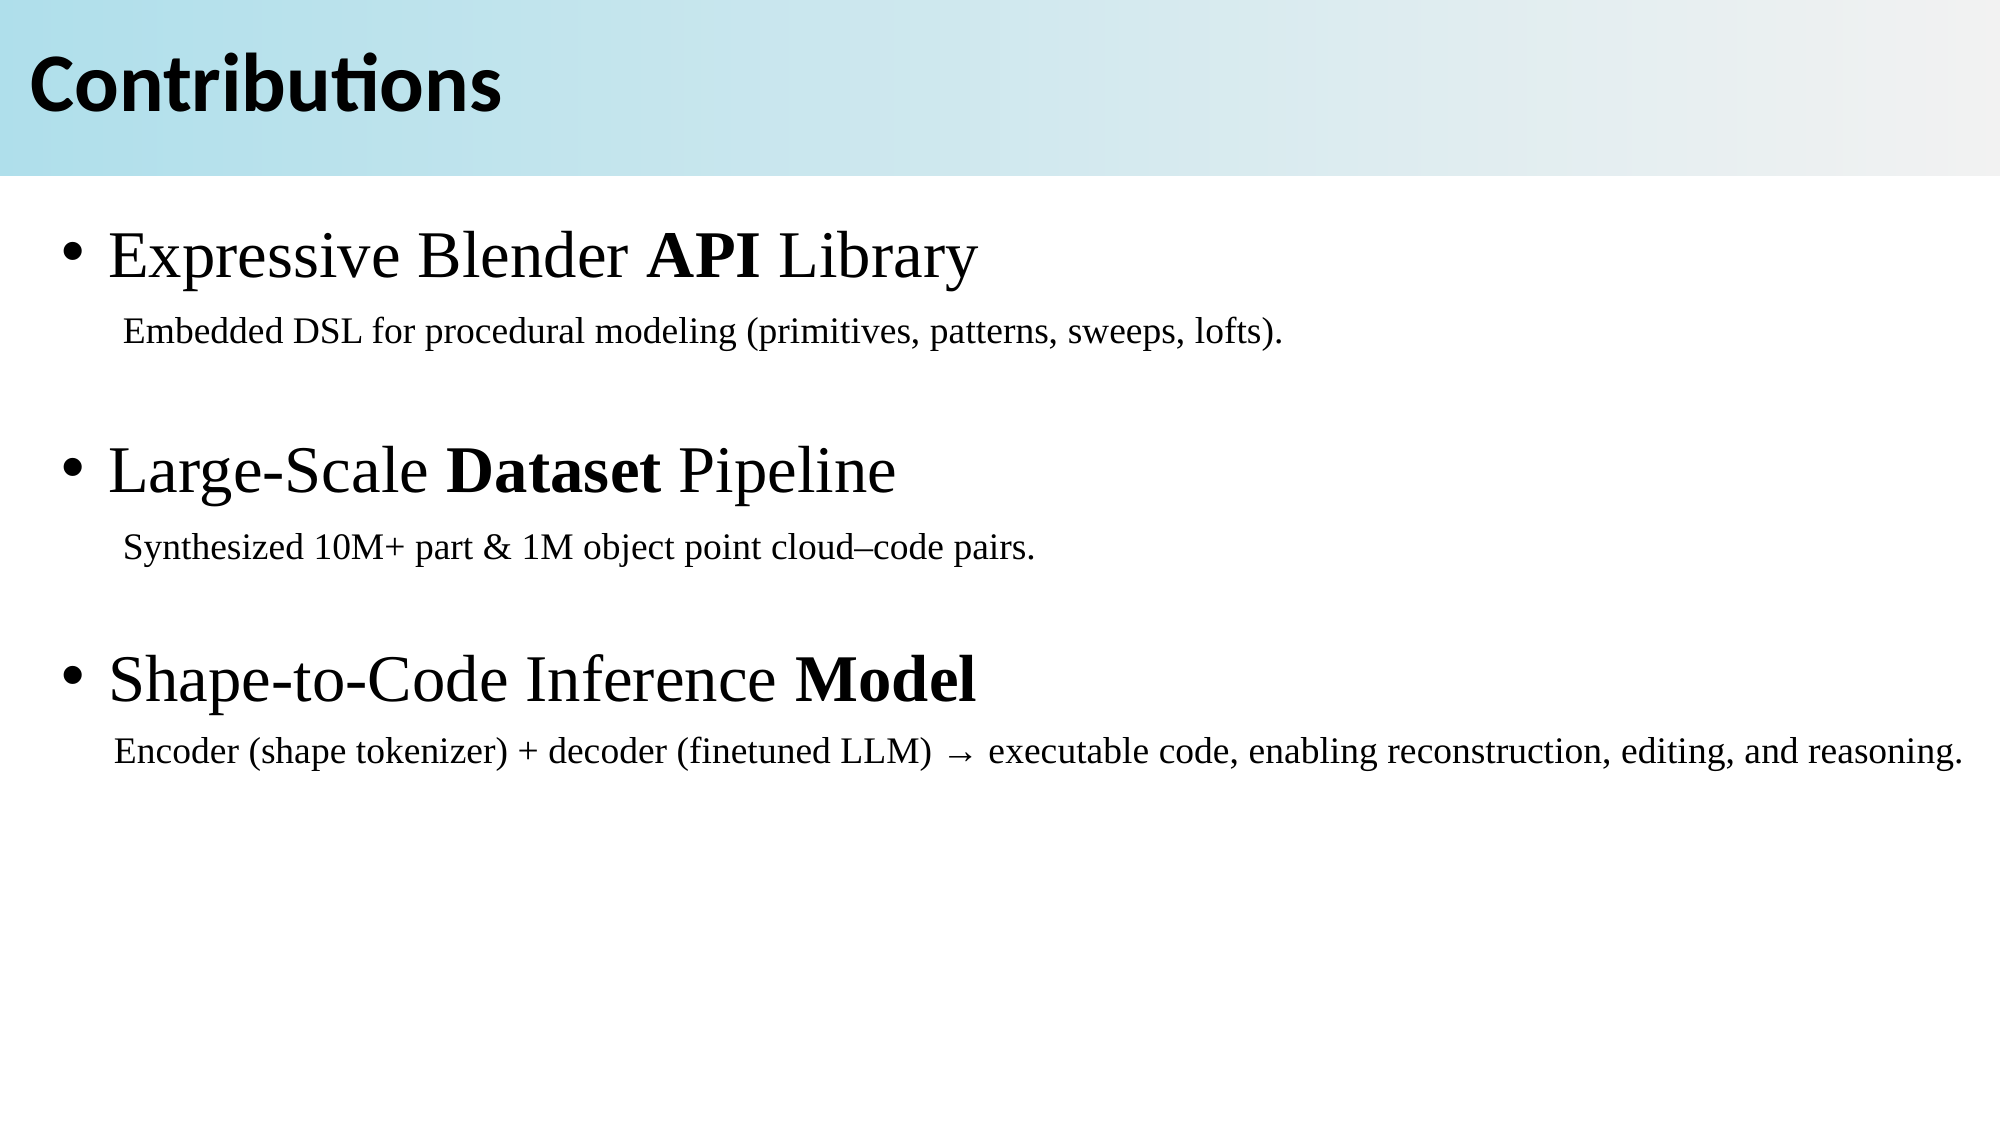

Contributions
Expressive Blender API Library
Embedded DSL for procedural modeling (primitives, patterns, sweeps, lofts).
Large-Scale Dataset Pipeline
Synthesized 10M+ part & 1M object point cloud–code pairs.
Shape-to-Code Inference Model
Encoder (shape tokenizer) + decoder (finetuned LLM) → executable code, enabling reconstruction, editing, and reasoning.